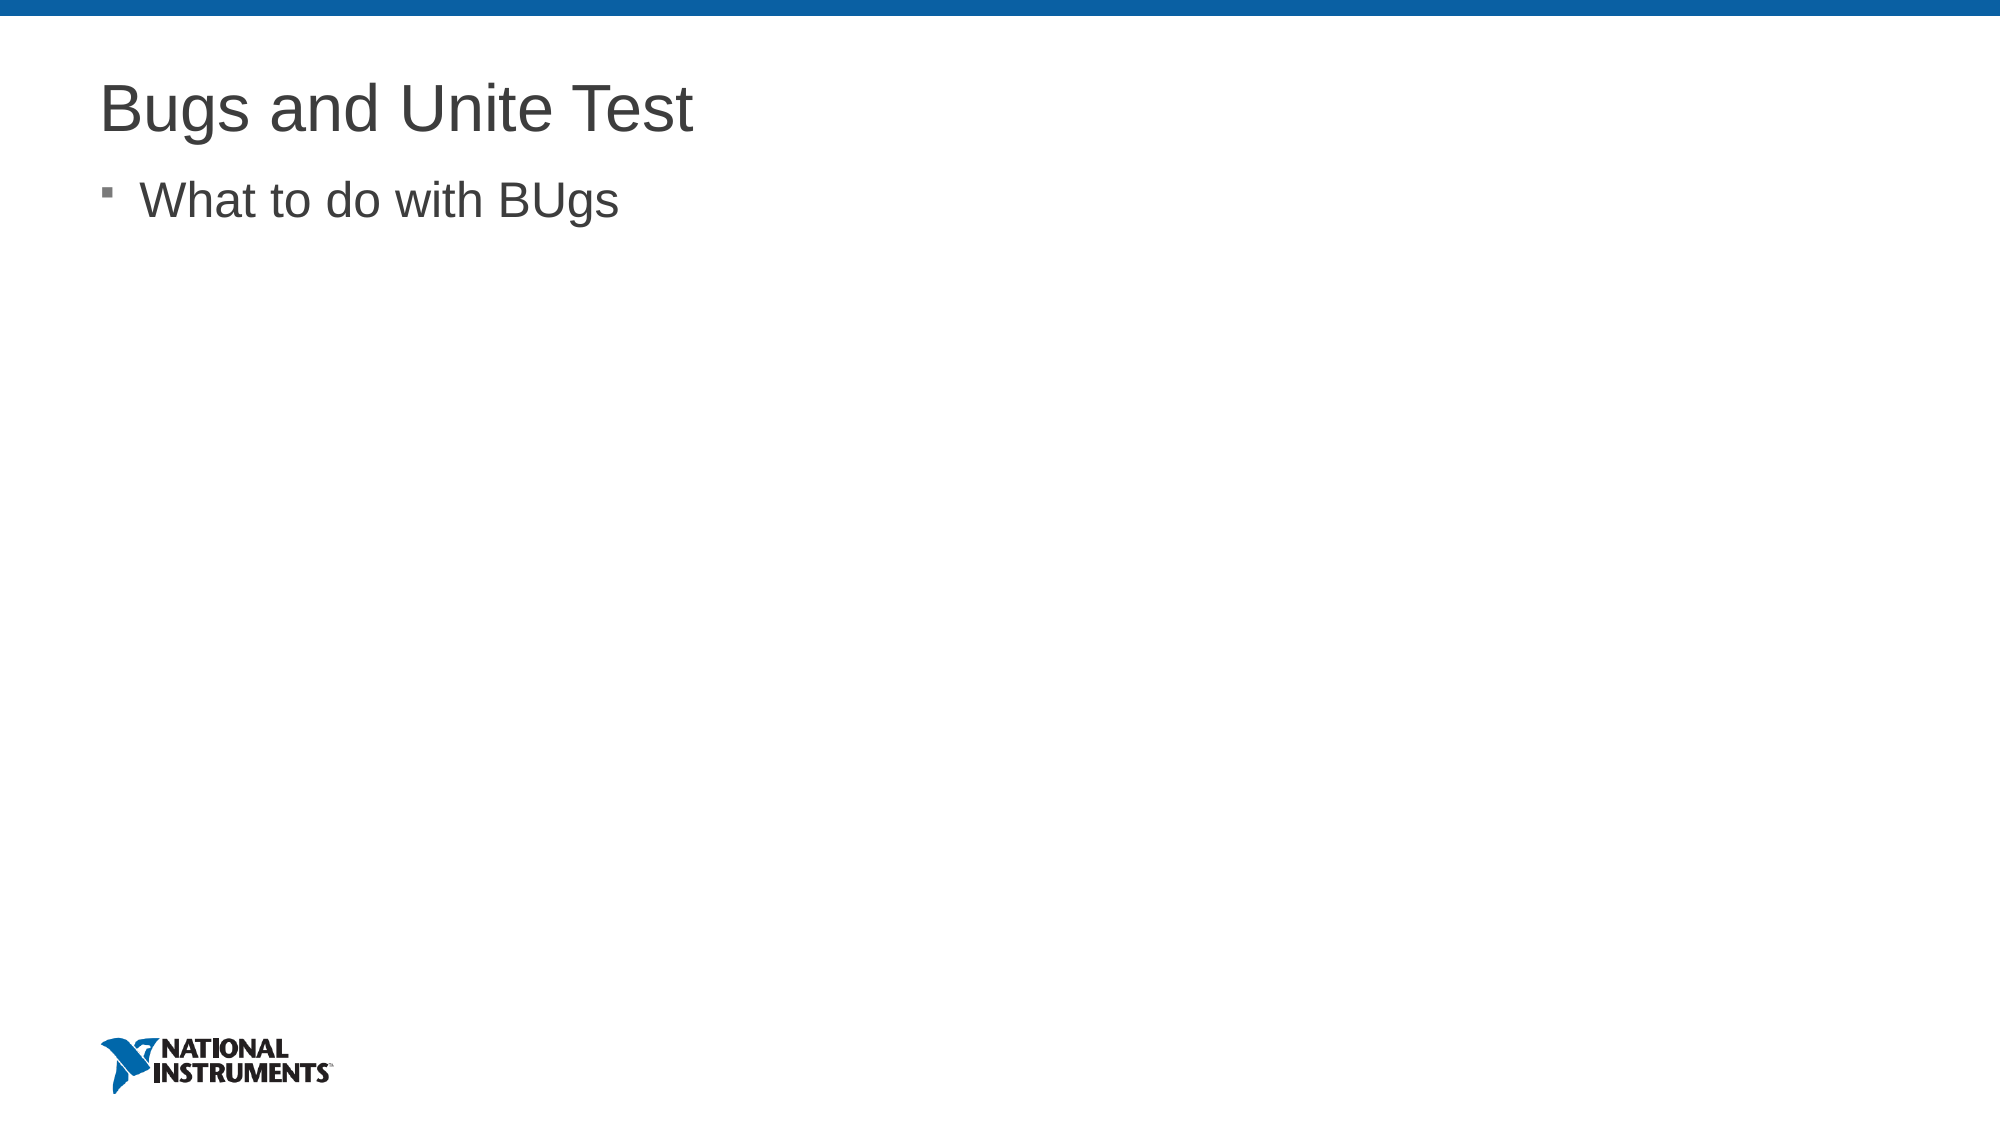

# Bugs and Unite Test
What to do with BUgs